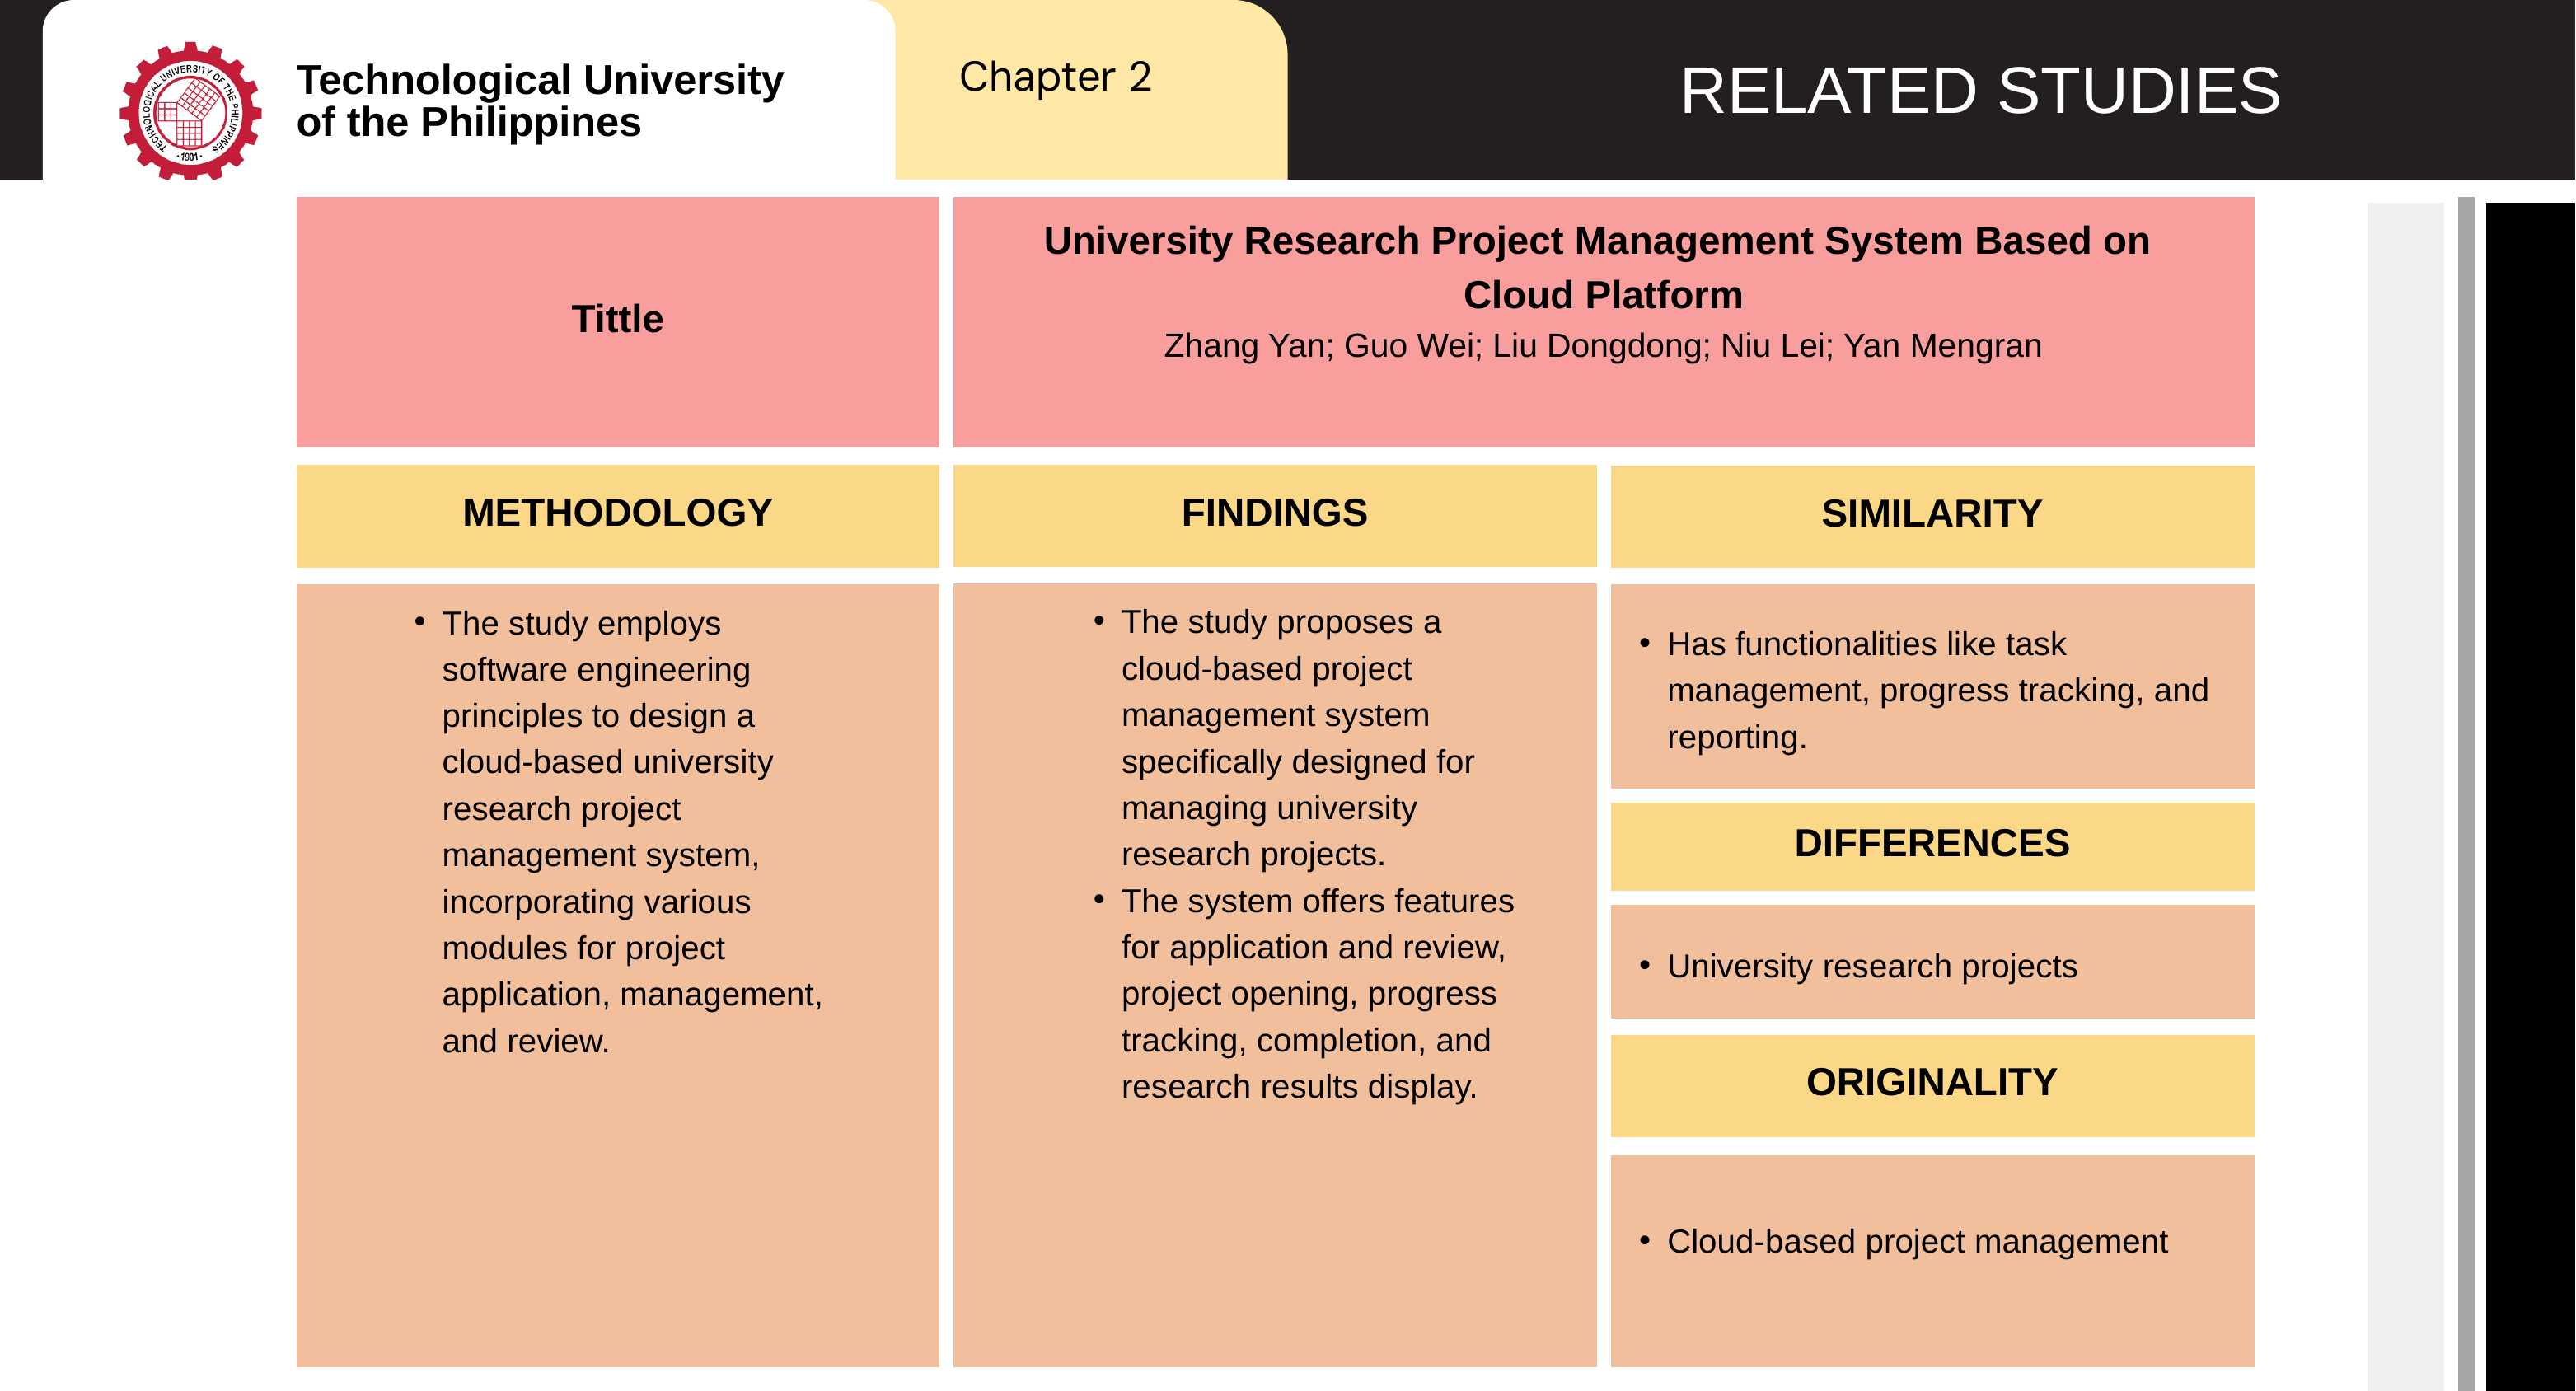

Chapter 2
Technological University of the Philippines
RELATED STUDIES

Tittle

University Research Project Management System Based on
Cloud Platform
Zhang Yan; Guo Wei; Liu Dongdong; Niu Lei; Yan Mengran

FINDINGS

METHODOLOGY

SIMILARITY

The study proposes a cloud-based project management system specifically designed for managing university research projects.
The system offers features for application and review, project opening, progress tracking, completion, and research results display.

The study employs software engineering principles to design a cloud-based university research project management system, incorporating various modules for project application, management, and review.

Has functionalities like task management, progress tracking, and reporting.

DIFFERENCES

University research projects

ORIGINALITY

Cloud-based project management